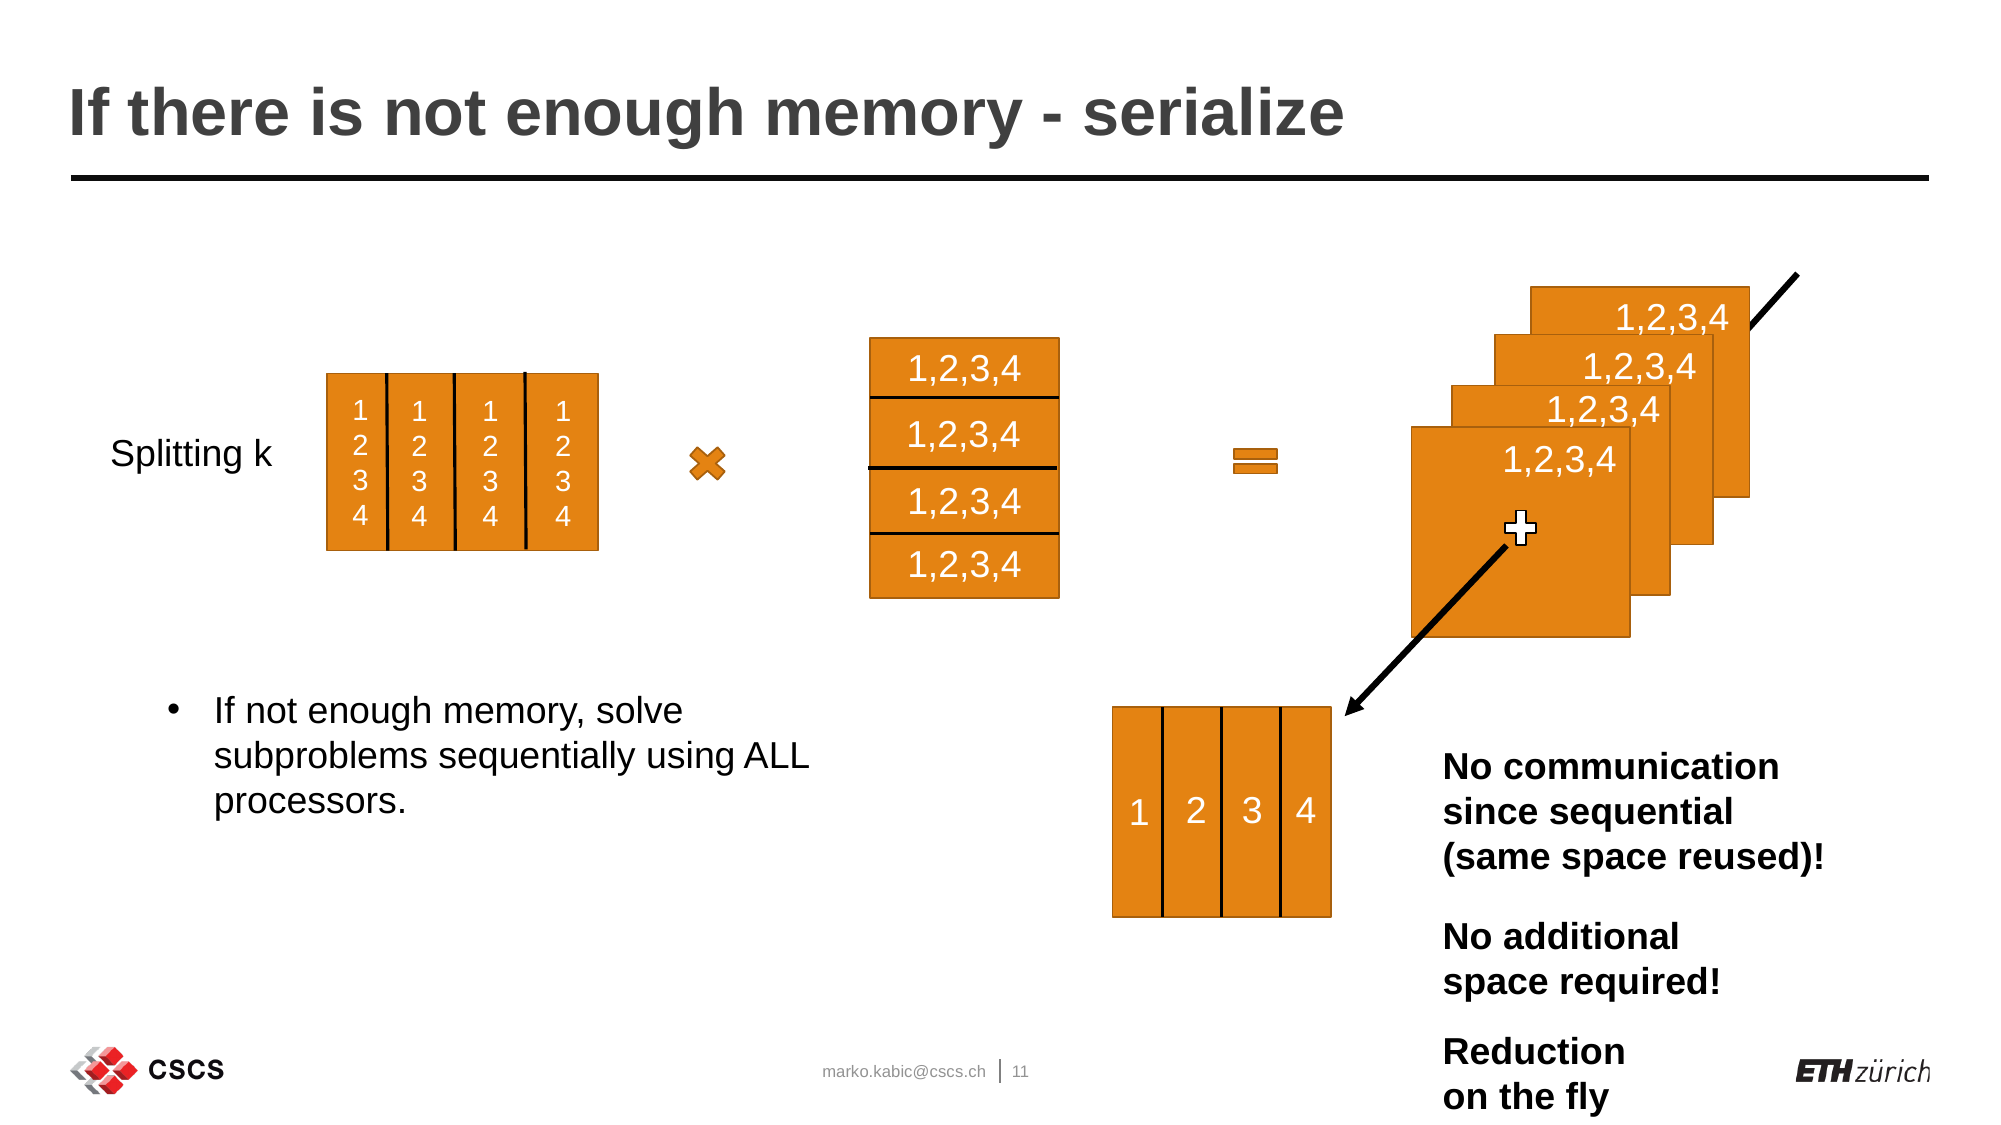

# If there is not enough memory - serialize
1,2,3,4

1,2,3,4
1,2,3,4

1,2,3,4
1
2
3
4
1
2
3
4
1
2
3
4
1
2
3
4

1,2,3,4
Splitting k

1,2,3,4

1,2,3,4

1,2,3,4
If not enough memory, solve subproblems sequentially using ALL processors.

No communication since sequential (same space reused)!
3
4
2
1
No additional space required!
Reduction on the fly
marko.kabic@cscs.ch
11